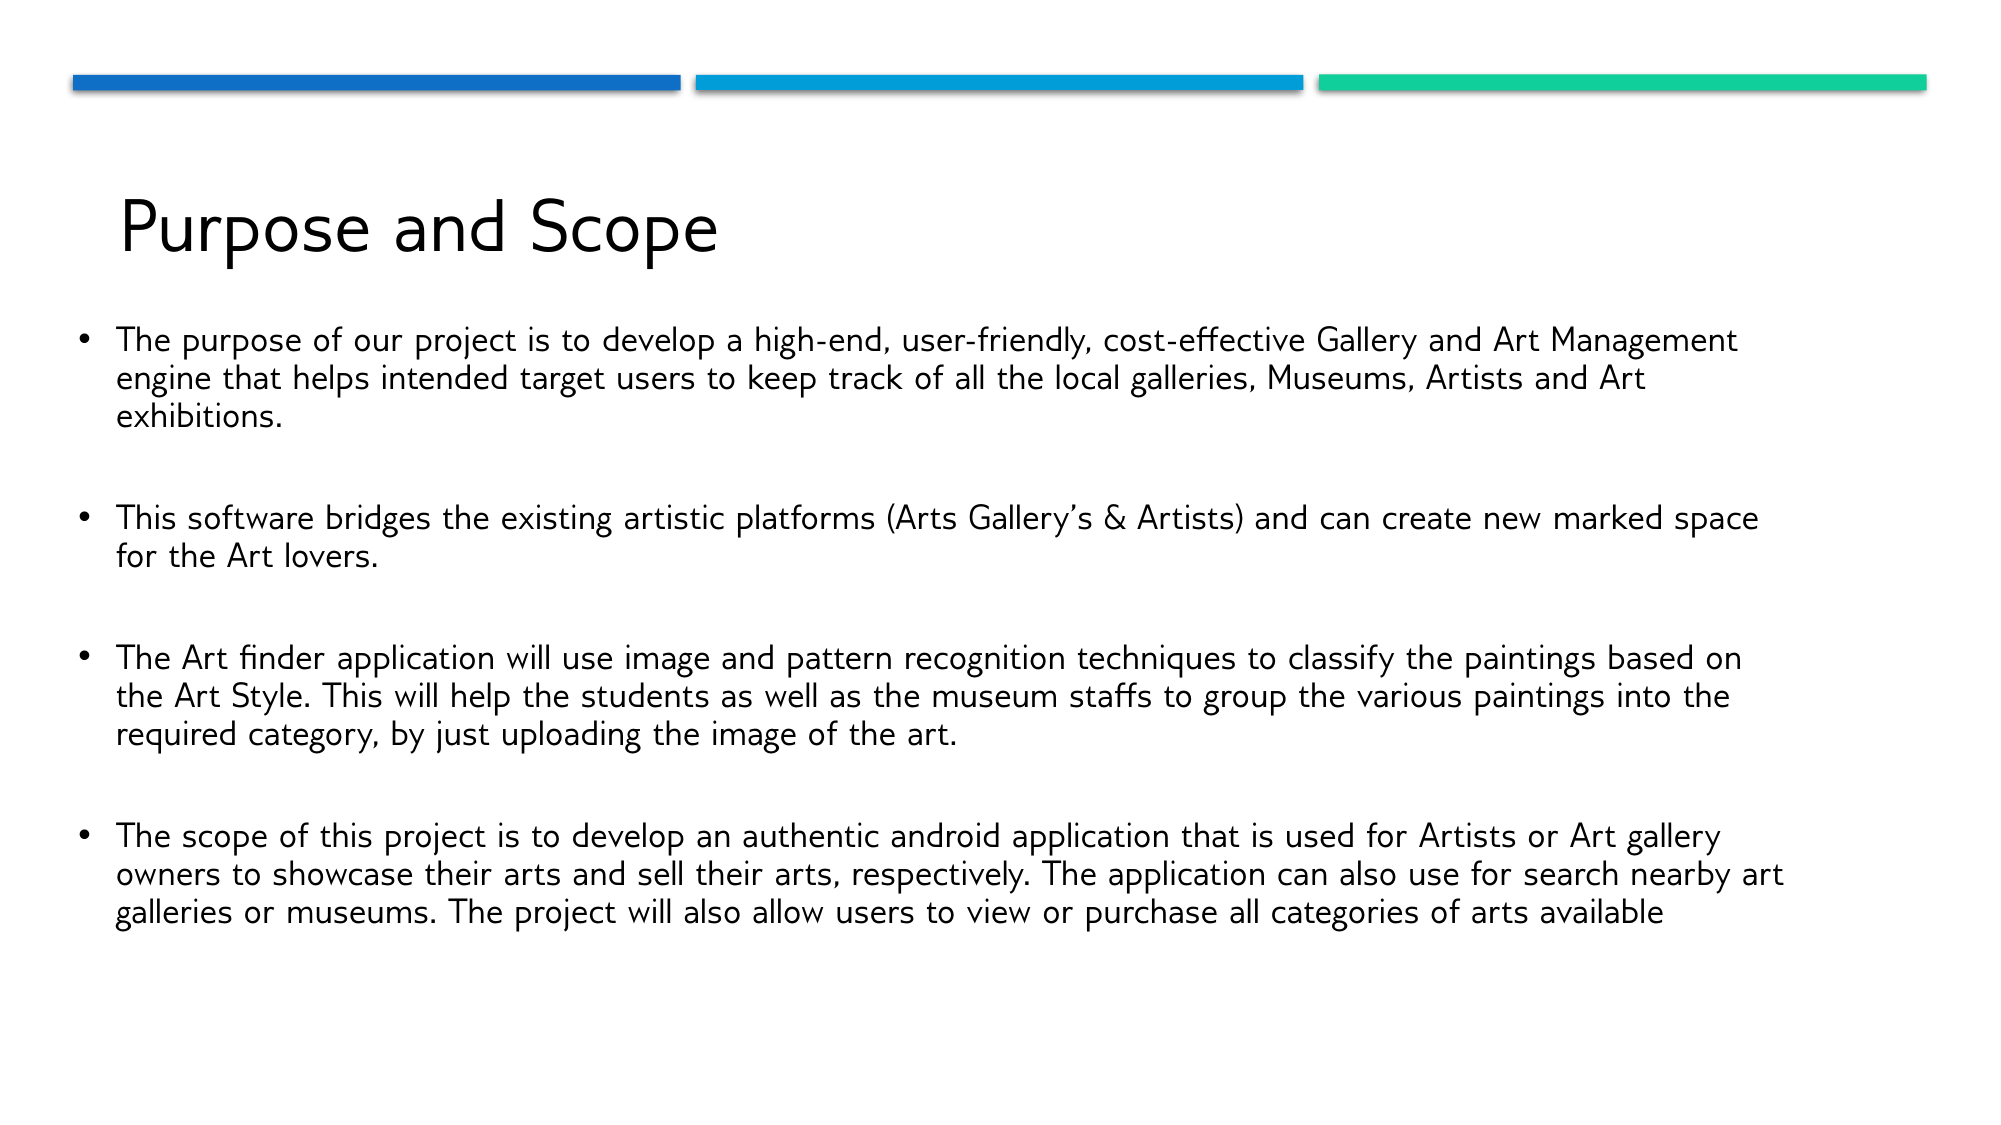

Purpose and Scope
The purpose of our project is to develop a high-end, user-friendly, cost-effective Gallery and Art Management engine that helps intended target users to keep track of all the local galleries, Museums, Artists and Art exhibitions.

This software bridges the existing artistic platforms (Arts Gallery’s & Artists) and can create new marked space for the Art lovers.

The Art finder application will use image and pattern recognition techniques to classify the paintings based on the Art Style. This will help the students as well as the museum staffs to group the various paintings into the required category, by just uploading the image of the art.

The scope of this project is to develop an authentic android application that is used for Artists or Art gallery owners to showcase their arts and sell their arts, respectively. The application can also use for search nearby art galleries or museums. The project will also allow users to view or purchase all categories of arts available